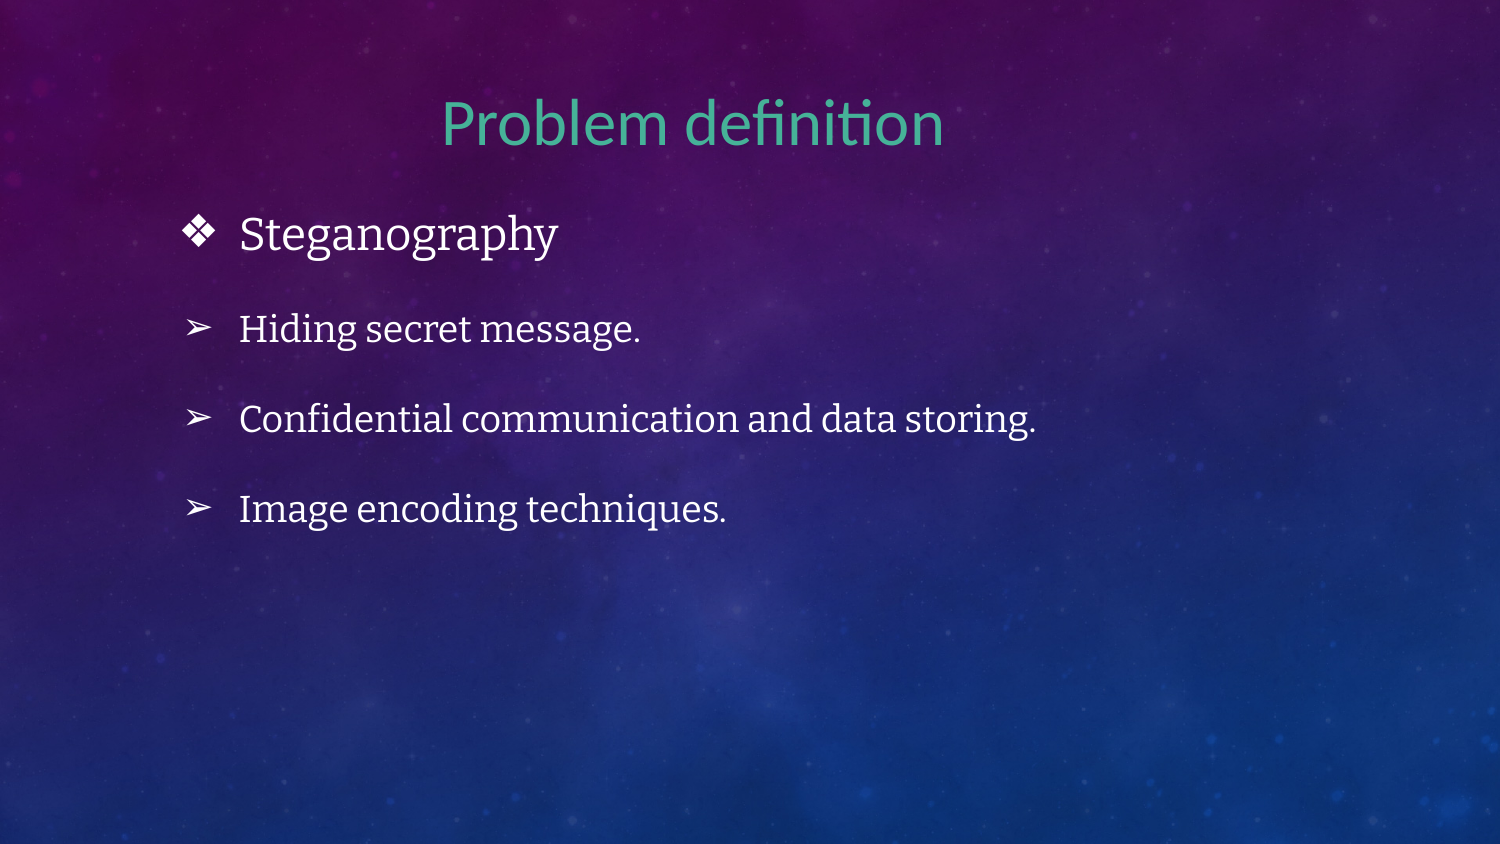

# Problem definition
Steganography

Hiding secret message.

Confidential communication and data storing.

Image encoding techniques.